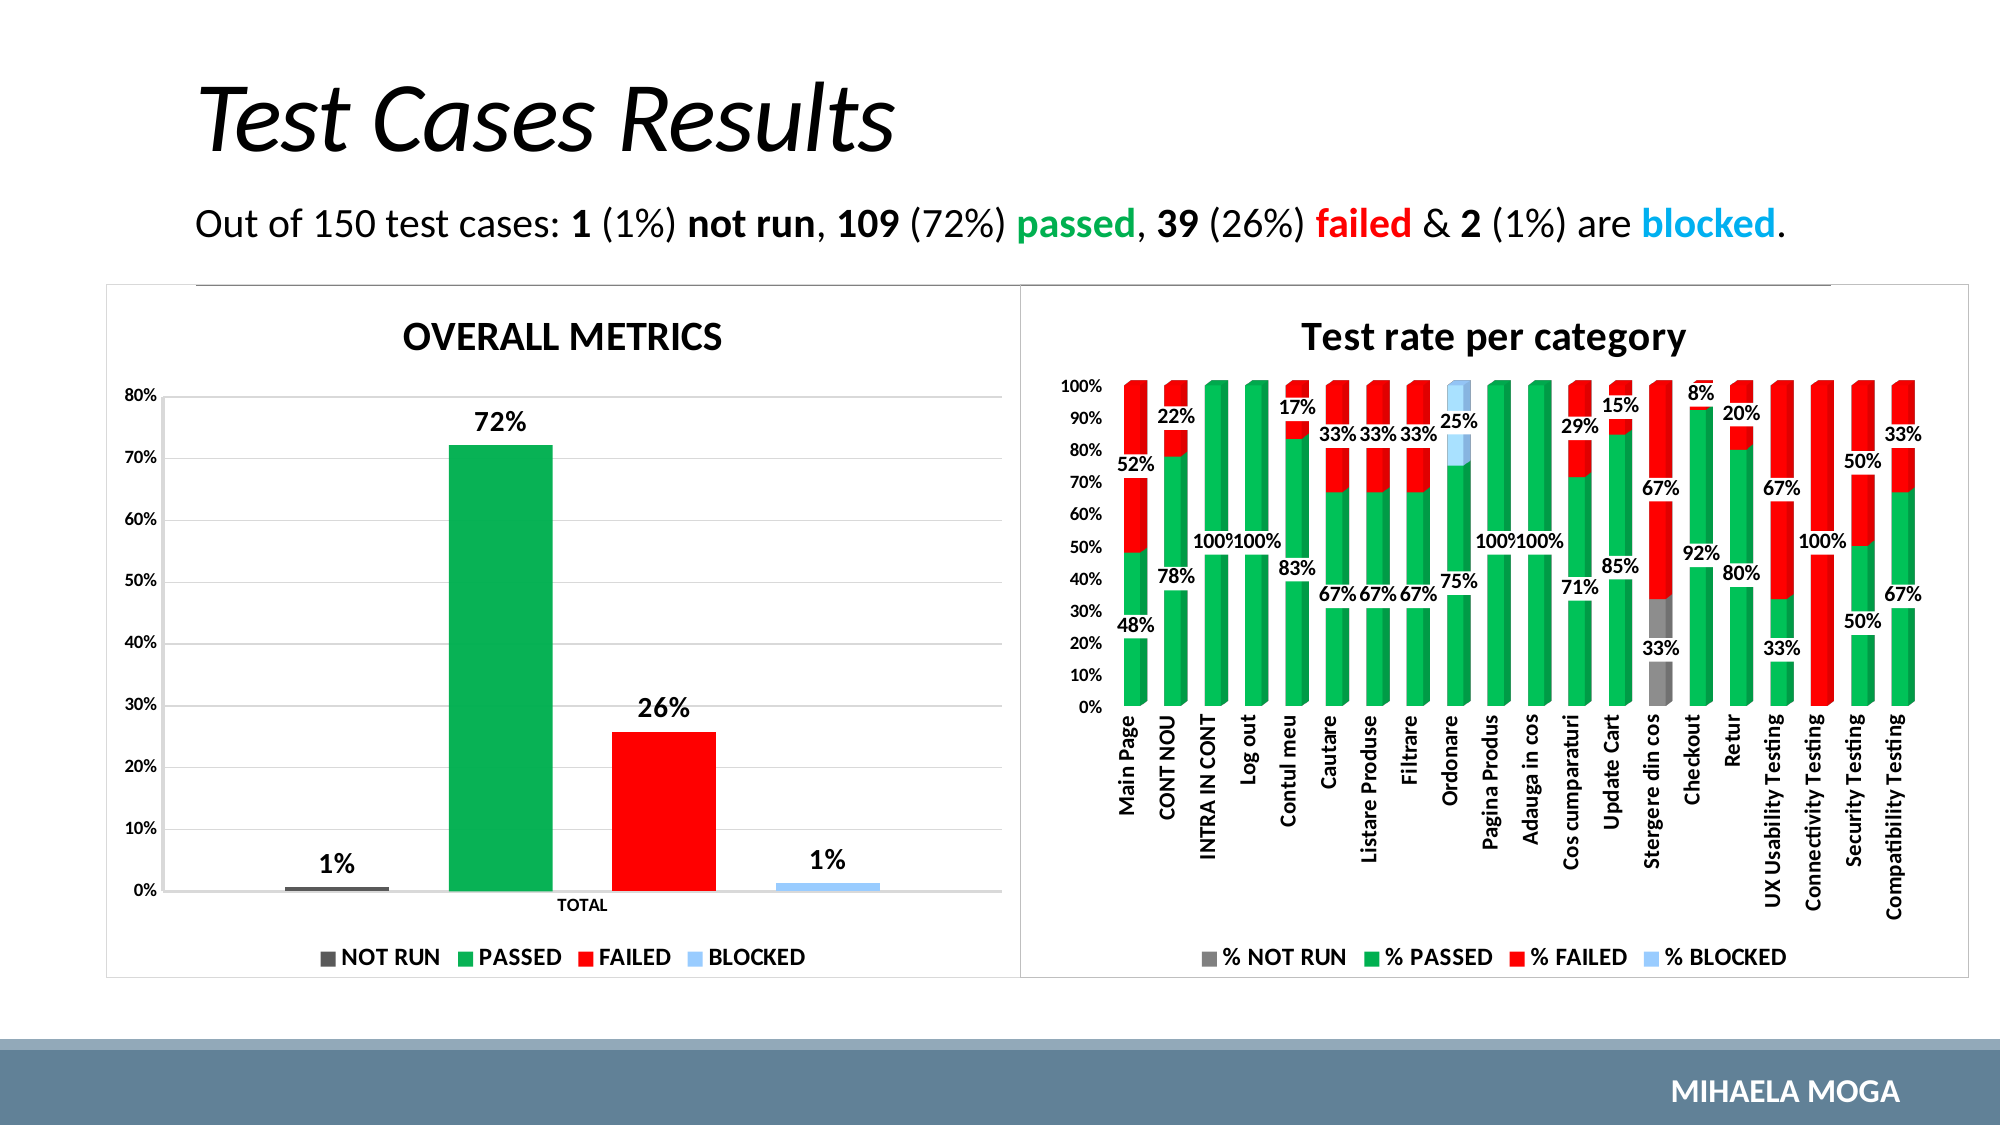

# Test Cases Results
Out of 150 test cases: 1 (1%) not run, 109 (72%) passed, 39 (26%) failed & 2 (1%) are blocked.

### Chart: OVERALL METRICS

| Category | NOT RUN | PASSED | FAILED | BLOCKED |
|---|---|---|---|---|
| TOTAL | 0.006622516556291391 | 0.7218543046357616 | 0.2582781456953642 | 0.013245033112582781 |

[unsupported chart]

Mihaela Moga